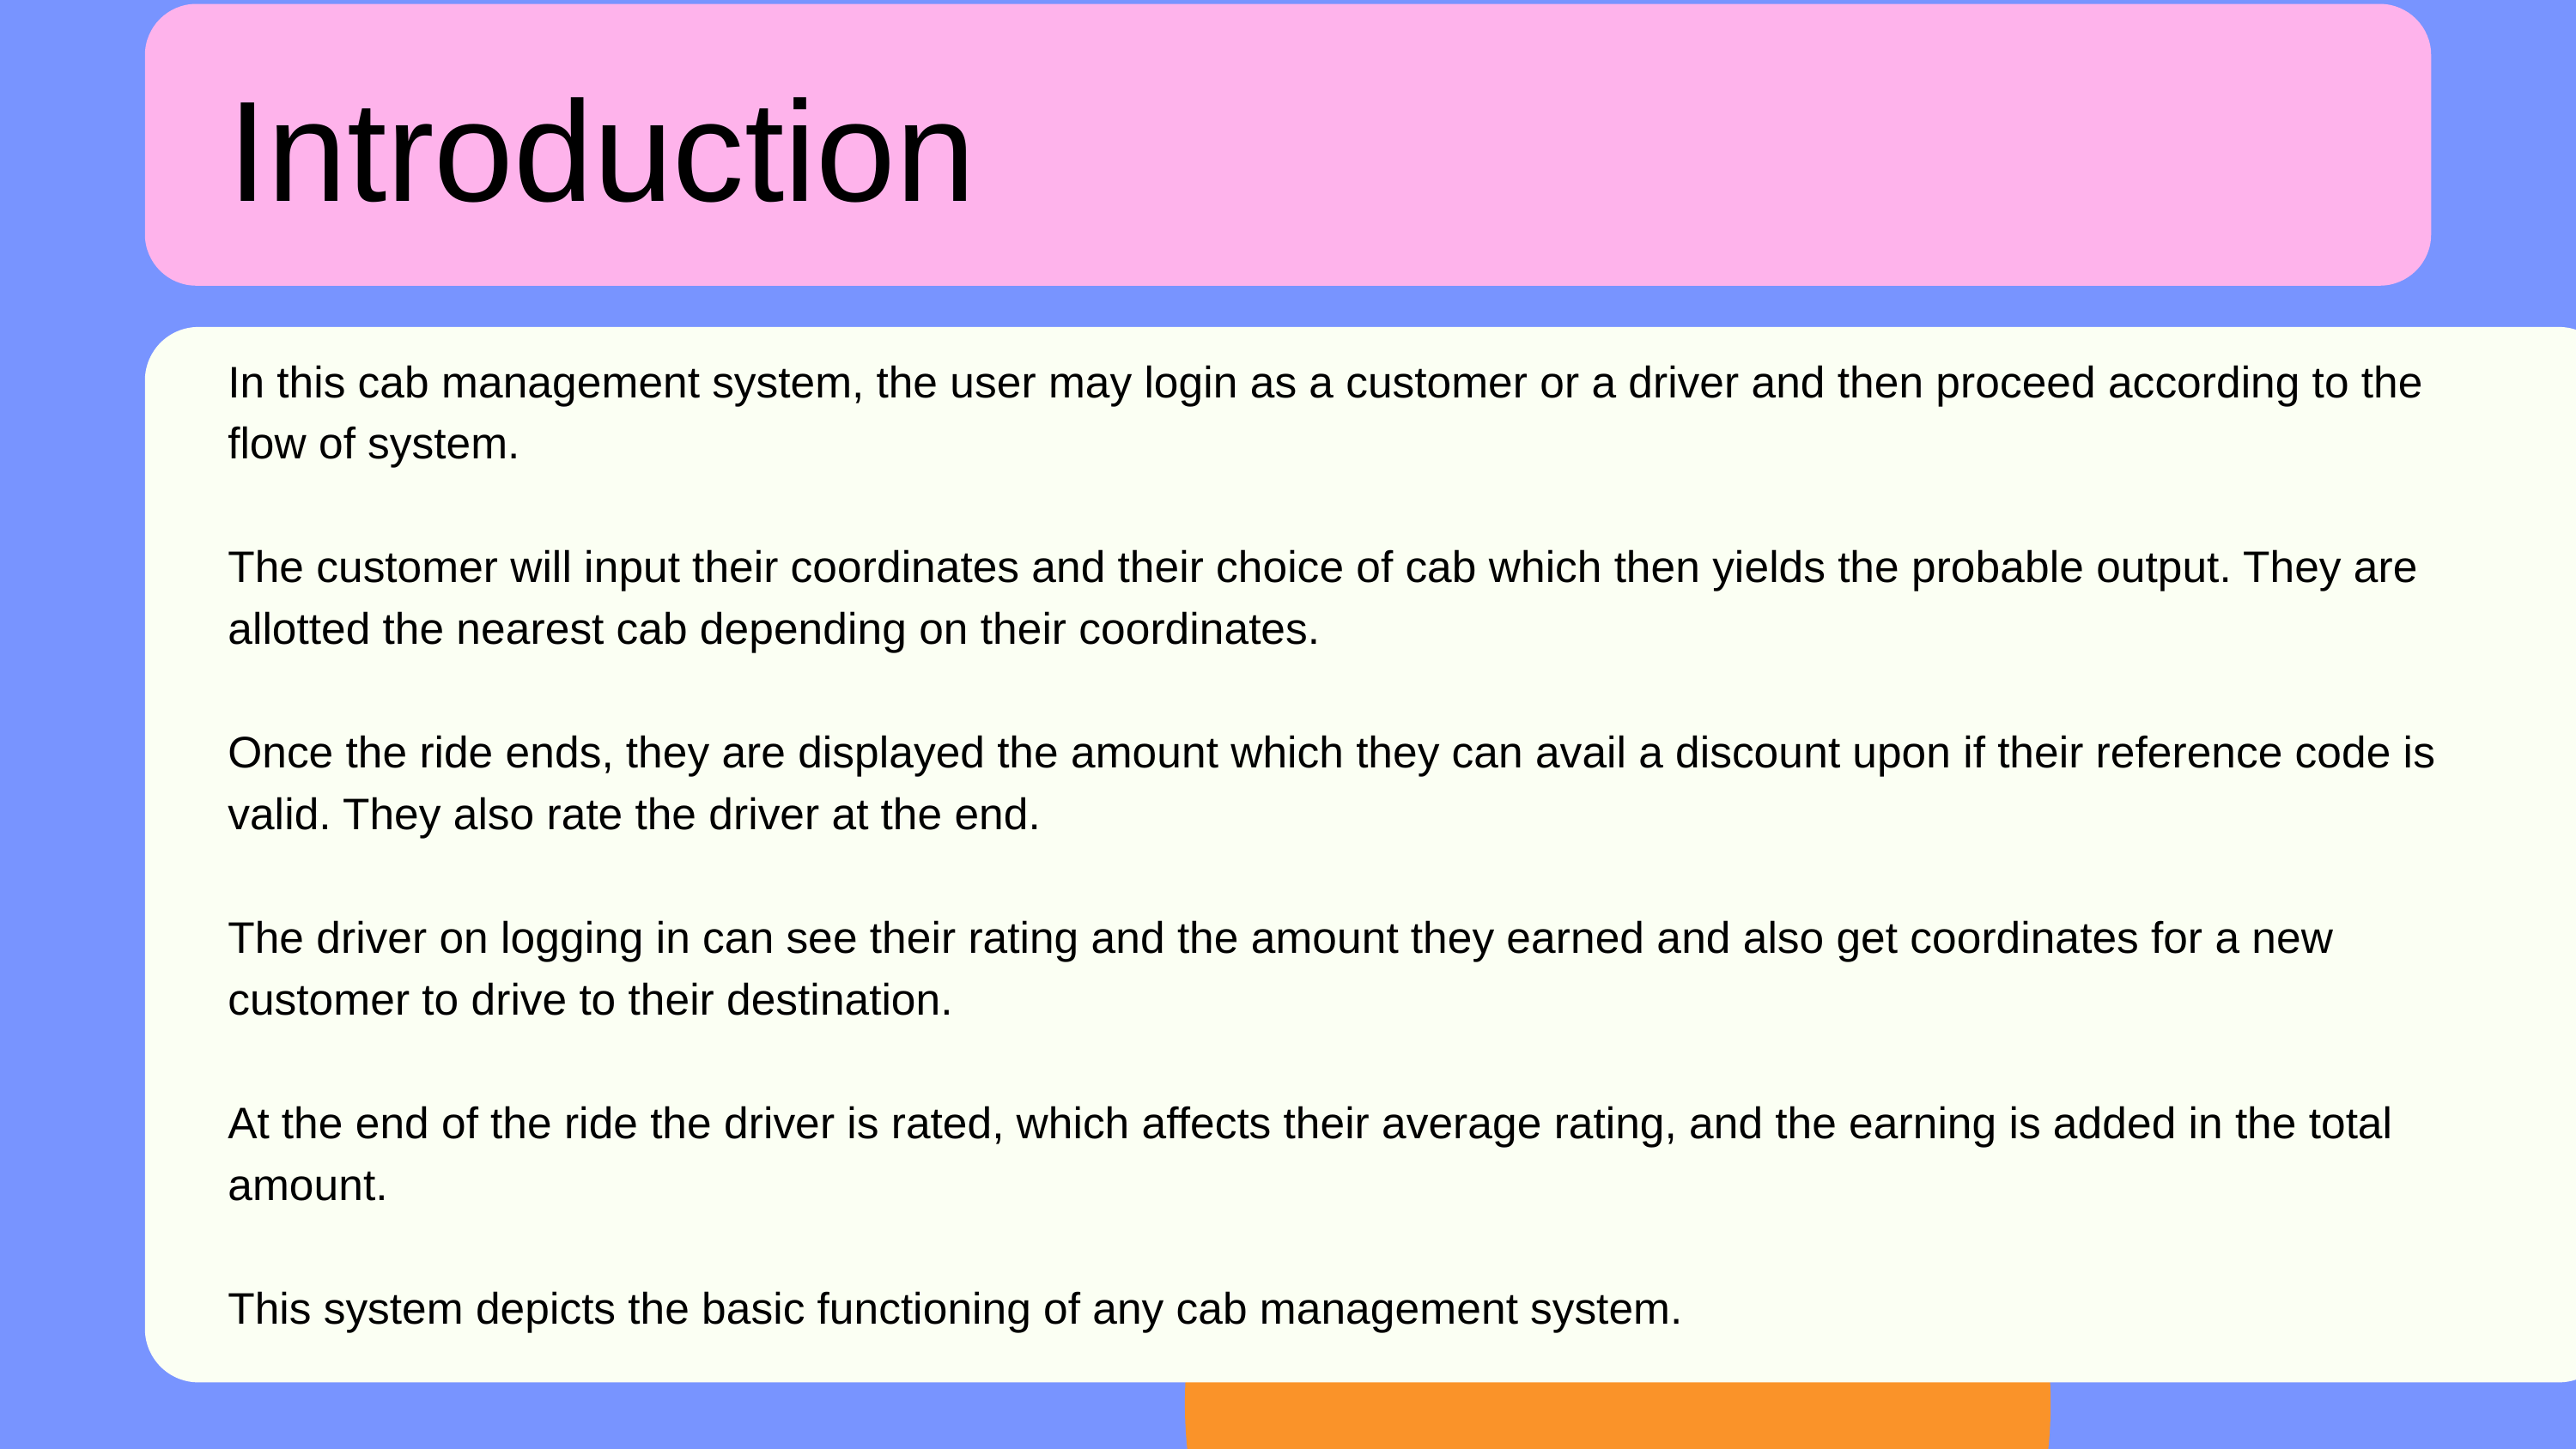

Introduction

In this cab management system, the user may login as a customer or a driver and then proceed according to the flow of system.

The customer will input their coordinates and their choice of cab which then yields the probable output. They are allotted the nearest cab depending on their coordinates.

Once the ride ends, they are displayed the amount which they can avail a discount upon if their reference code is valid. They also rate the driver at the end.

The driver on logging in can see their rating and the amount they earned and also get coordinates for a new customer to drive to their destination.

At the end of the ride the driver is rated, which affects their average rating, and the earning is added in the total amount.

This system depicts the basic functioning of any cab management system.